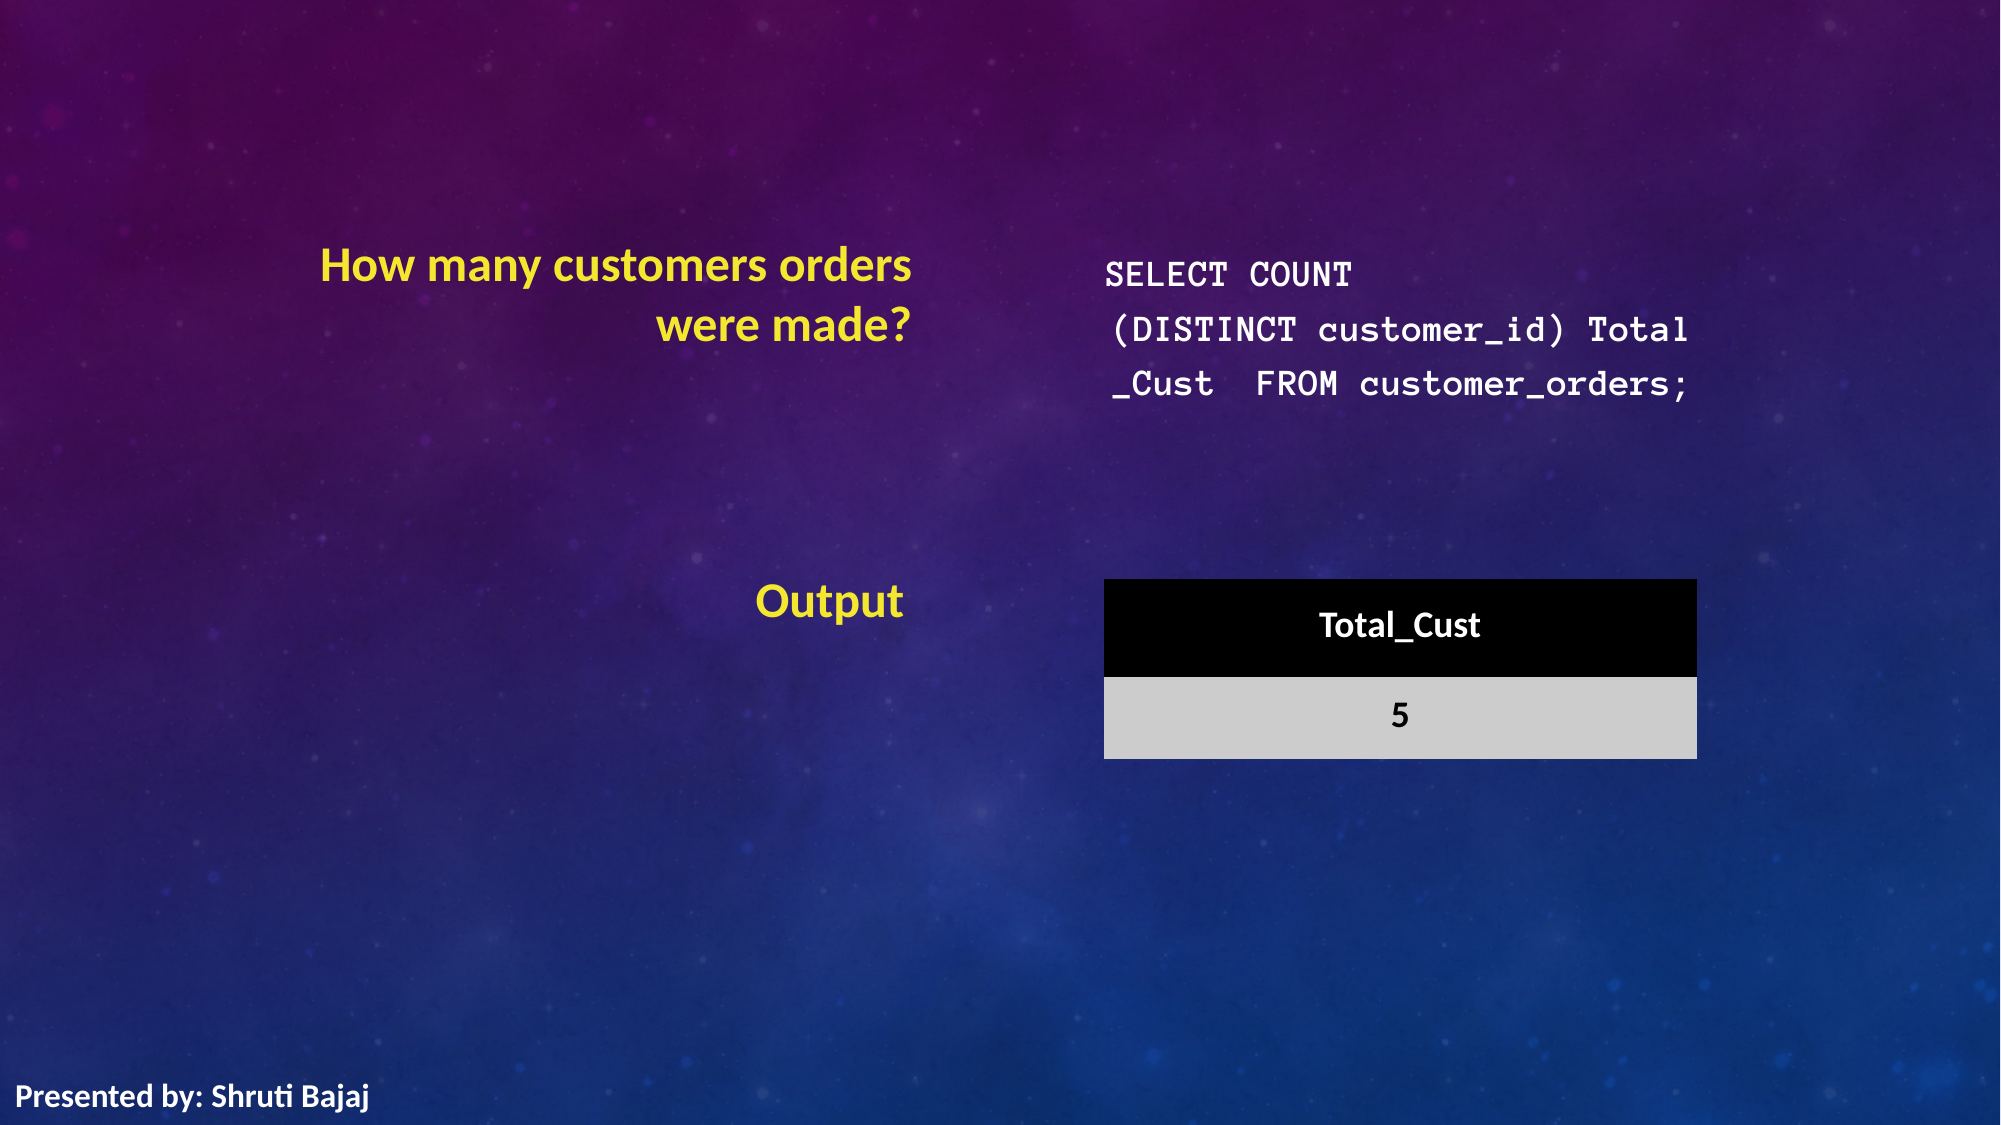

SELECT COUNT (DISTINCT customer_id) Total_Cust  FROM customer_orders;

How many customers orders were made?

Output
| Total\_Cust |
| --- |
| 5 |
Presented by: Shruti Bajaj